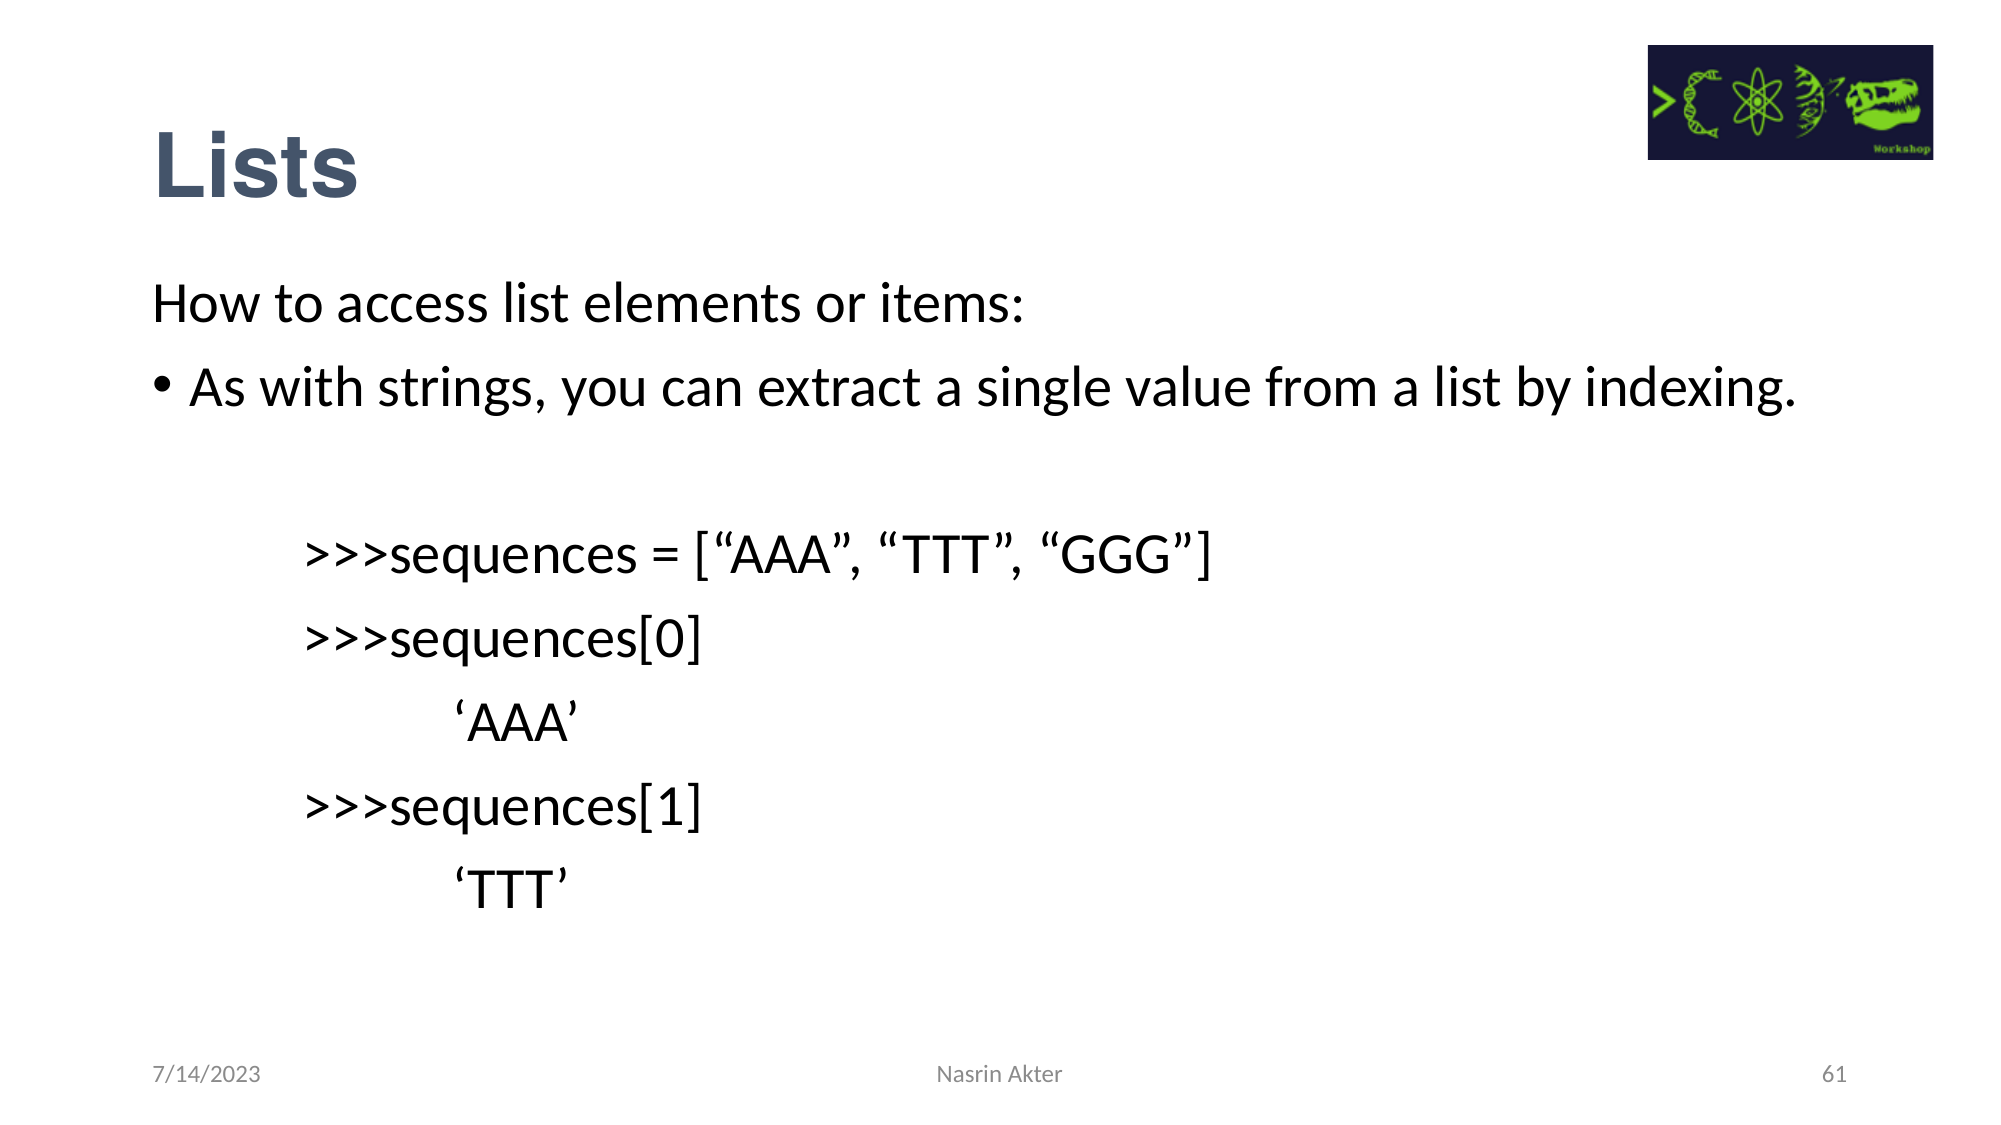

Lists
How to access list elements or items:
As with strings, you can extract a single value from a list by indexing.

	>>>sequences = [“AAA”, “TTT”, “GGG”]
	>>>sequences[0]
		‘AAA’
	>>>sequences[1]
		‘TTT’
7/14/2023
Nasrin Akter
61